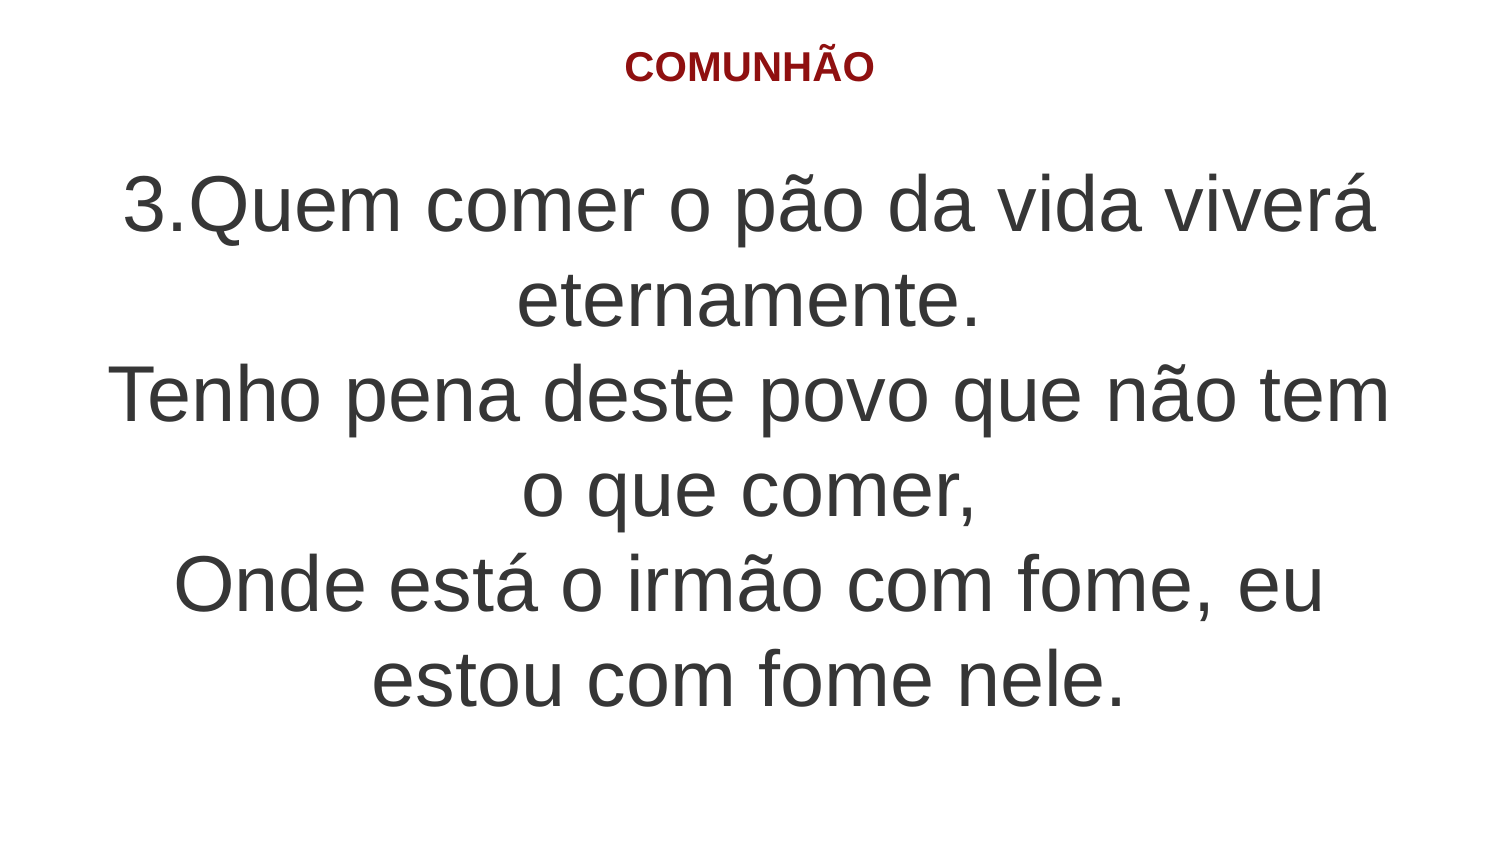

COMUNHÃO
3.Quem comer o pão da vida viverá eternamente.
Tenho pena deste povo que não tem o que comer,
Onde está o irmão com fome, eu estou com fome nele.